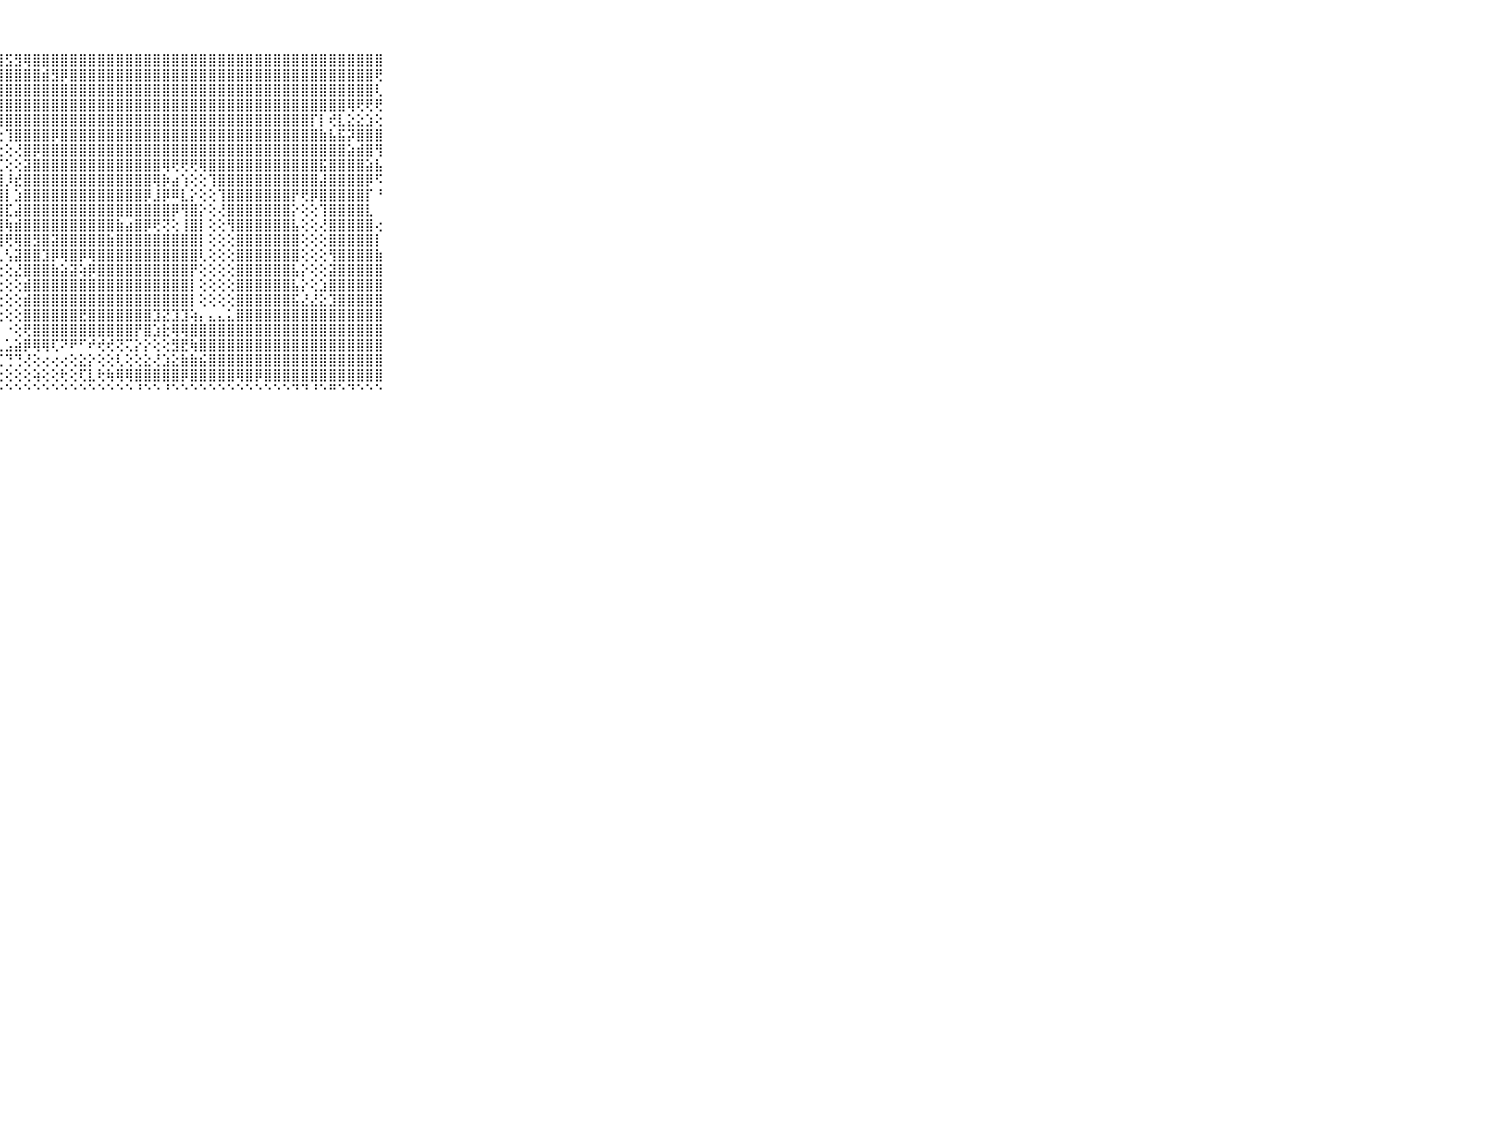

⠀⠀⠀⠀⠀⠀⠀⠀⠀⠀⠀⣜⣕⣕⣕⣽⢷⣾⣿⣷⣿⣿⣿⣿⣿⣿⣵⣿⣫⣻⢿⣿⣿⣿⣿⣿⣿⣿⣿⣿⣿⣿⣿⣿⣿⣿⣿⣿⣿⣿⣿⣿⣿⣿⣿⣿⣿⣿⣿⣿⣿⣿⣿⣿⣿⣿⣿⣿⣿⠀⠀⠀⠀⠀⠀⠀⠀⠀⠀⠀⠀
⠀⠀⠀⠀⠀⠀⠀⠀⠀⠀⠀⢕⣵⡼⢯⢟⣷⣿⢿⢿⣿⣿⣿⣿⣿⣿⣿⣿⣿⣿⣿⣿⣾⣻⡿⣿⣿⣿⣿⣿⣿⣿⣿⣿⣿⣿⣿⣿⣿⣿⣿⣿⣿⣿⣿⣿⣿⣿⣿⣿⣿⣿⣿⣿⣿⣿⣿⣿⢟⠀⠀⠀⠀⠀⠀⠀⠀⠀⠀⠀⠀
⠀⠀⠀⠀⠀⠀⠀⠀⠀⠀⠀⢕⡕⢕⢗⣗⣝⣜⣜⣹⣻⣿⣿⣿⣿⣿⣿⣿⣿⣿⣿⣿⣿⣿⣿⣿⣿⣿⣿⣿⣿⣿⣿⣿⣿⣿⣿⣿⣿⣿⣿⣿⣿⣿⣿⣿⣿⣿⣿⣿⣿⣿⣿⣿⣿⣿⣿⣿⢇⠀⠀⠀⠀⠀⠀⠀⠀⠀⠀⠀⠀
⠀⠀⠀⠀⠀⠀⠀⠀⠀⠀⠀⣗⣱⣷⣿⢿⢟⢟⢎⢇⢕⢝⢝⢟⢻⣿⣿⣿⣿⣿⣿⣿⣿⣿⣿⣿⣿⣿⣿⣿⣿⣿⣿⣿⣿⣿⣿⣿⣿⣿⣿⣿⣿⣿⣿⣿⣿⣿⣿⣿⣿⣿⣿⣿⣿⢿⢟⢟⢟⠀⠀⠀⠀⠀⠀⠀⠀⠀⠀⠀⠀
⠀⠀⠀⠀⠀⠀⠀⠀⠀⠀⠀⠟⠏⠕⠔⠕⢑⢅⢔⣕⡕⢕⢕⢕⢕⢜⢝⢿⣿⣿⣿⣿⣿⣿⣿⣿⣿⣿⣿⣿⣿⣿⣿⣿⣿⣿⣿⣿⣿⣿⣿⣿⣿⣿⣿⣿⣿⣿⣿⣿⣿⡏⡇⢞⣇⣕⣕⣱⢕⠀⠀⠀⠀⠀⠀⠀⠀⠀⠀⠀⠀
⠀⠀⠀⠀⠀⠀⠀⠀⠀⠀⠀⢀⠀⠀⠀⠀⠀⠀⠁⠁⠘⠝⢷⣵⡕⢕⢕⢕⢹⣿⣿⣿⣿⡿⣿⣿⣿⣿⣿⣿⣿⣿⣿⣿⣿⣿⣿⣿⣿⣿⣿⣿⣿⣿⣿⣿⣿⣿⣿⣿⣿⣿⣷⣧⣯⡽⣿⣿⣿⠀⠀⠀⠀⠀⠀⠀⠀⠀⠀⠀⠀
⠀⠀⠀⠀⠀⠀⠀⠀⠀⠀⠀⠉⠙⠛⠓⠖⠔⠀⠀⠀⠀⠀⢀⠘⢿⣧⡕⢕⢕⢜⣿⡿⣿⣿⣿⣿⣿⣿⣿⣿⣿⣿⣿⣿⣿⣿⣿⣿⣿⣿⣿⣿⣿⣿⣿⣿⣿⣿⣿⣿⣿⣿⣿⣿⣿⣵⣾⣿⢻⠀⠀⠀⠀⠀⠀⠀⠀⠀⠀⠀⠀
⠀⠀⠀⠀⠀⠀⠀⠀⠀⠀⠀⠀⢀⠀⠀⠀⢀⠁⠄⠄⢐⢐⠄⠀⢈⢻⣿⣎⢕⢕⣽⣿⣿⣿⣿⣿⣿⣿⣿⣿⣿⣿⣿⣿⣿⢿⢟⢟⢟⢿⣿⣿⣿⣿⣿⣿⣿⣿⣿⣿⣿⣿⣯⣿⣿⣿⣿⣵⣧⠀⠀⠀⠀⠀⠀⠀⠀⠀⠀⠀⠀
⠀⠀⠀⠀⠀⠀⠀⠀⠀⠀⠀⣕⢕⢔⢔⢕⢔⢔⢀⢀⢀⠀⠄⠀⢐⢜⣿⣿⡸⣞⣿⣿⣿⣿⣿⣿⣿⣿⣿⣿⣿⣿⣿⣿⢿⡷⣴⢱⢕⢕⢹⣿⣿⣿⣿⣿⣿⣿⣿⣿⣿⣿⣼⣿⣿⣿⣿⡿⠫⠀⠀⠀⠀⠀⠀⠀⠀⠀⠀⠀⠀
⠀⠀⠀⠀⠀⠀⠀⠀⠀⠀⠀⣿⣿⣿⣷⣧⣵⣕⣕⢕⢕⢔⢔⢄⢔⢅⣽⣿⡇⣱⣿⣿⣿⣿⣿⣿⣿⣿⣿⣿⣿⣿⣿⡿⣸⡿⠿⣇⡕⢕⢕⢹⣿⣿⣿⣿⣿⣿⣿⡟⢟⡿⣿⣿⣿⣿⣿⡏⠘⠀⠀⠀⠀⠀⠀⠀⠀⠀⠀⠀⠀
⠀⠀⠀⠀⠀⠀⠀⠀⠀⠀⠀⣿⣿⣿⣿⣿⣿⣿⣿⣿⣾⣷⣵⣱⡕⢕⣿⣿⣏⣼⣿⣿⣿⣿⣿⣿⣿⣿⣿⣿⣿⣿⣿⣿⣿⣿⡿⢻⣿⡕⢕⢜⣿⣿⣿⣿⣿⣿⣿⡕⢕⢕⢹⣿⣿⣿⣿⣇⠀⠀⠀⠀⠀⠀⠀⠀⠀⠀⠀⠀⠀
⠀⠀⠀⠀⠀⠀⠀⠀⠀⠀⠀⣿⣿⣿⣿⣿⣿⣿⣿⣿⣿⣿⣿⣿⣿⣿⣿⣿⢷⣾⣿⣿⣿⣿⣿⣿⣿⣿⣿⣿⣷⣴⣿⡿⢟⢝⢕⢸⣿⡇⢕⢕⢻⣿⣿⣿⣿⣿⣿⣧⢕⢕⢜⣿⣿⣿⣿⣿⢔⠀⠀⠀⠀⠀⠀⠀⠀⠀⠀⠀⠀
⠀⠀⠀⠀⠀⠀⠀⠀⠀⠀⠀⣿⣿⣿⣿⣿⣿⣿⣿⣿⣿⣿⣿⣿⣿⣿⣿⣿⢟⢿⣿⣻⣿⣽⣿⣿⣿⣿⣿⣷⣿⣿⣿⣿⣿⣿⣿⣿⣿⡇⢕⢕⢕⣿⣿⣿⣿⣿⣿⣿⢕⢕⢕⣿⣿⣿⣿⣿⡇⠀⠀⠀⠀⠀⠀⠀⠀⠀⠀⠀⠀
⠀⠀⠀⠀⠀⠀⠀⠀⠀⠀⠀⣿⣿⣿⣿⣿⣿⣿⣿⣿⣿⣿⣿⣿⣿⣿⣿⢇⢣⣽⣿⣿⣹⡿⢿⣿⡿⢿⣿⣿⣿⣿⣿⣿⣿⣿⣿⣿⣿⢇⢕⢕⢕⣿⣿⣿⣿⣿⣿⣿⢕⢕⢕⢻⣿⣿⣿⣿⣷⠀⠀⠀⠀⠀⠀⠀⠀⠀⠀⠀⠀
⠀⠀⠀⠀⠀⠀⠀⠀⠀⠀⠀⣿⣿⣿⣿⣿⣿⣿⣿⣿⣿⣿⣿⣿⣿⣿⣿⢕⢕⣜⣿⣿⣿⣷⣵⣽⢵⡿⣿⣿⣿⣿⣿⣿⣿⣿⣿⣿⡟⢕⢕⢕⢕⣿⣿⣿⣿⣿⣿⣧⡕⢕⢕⣽⣿⣿⣿⣿⣿⠀⠀⠀⠀⠀⠀⠀⠀⠀⠀⠀⠀
⠀⠀⠀⠀⠀⠀⠀⠀⠀⠀⠀⣿⣿⣿⣿⣿⣿⣿⣿⣿⣿⣿⣿⣿⣿⣿⣿⢕⢕⢕⣾⣿⣿⣿⣿⣿⣿⣿⣿⣿⣿⣿⣿⣿⣿⣿⣿⣿⡇⢕⢕⢕⢕⣿⣿⣿⣿⣿⣿⣧⡕⢕⣱⣿⣿⣿⣿⣿⣿⠀⠀⠀⠀⠀⠀⠀⠀⠀⠀⠀⠀
⠀⠀⠀⠀⠀⠀⠀⠀⠀⠀⠀⣿⣿⣿⣿⣿⣿⣿⣿⣿⣿⣿⣿⣿⣿⣿⡿⢕⢕⢕⣾⣿⣿⣿⣿⣿⣿⣿⣿⣿⣿⣿⣿⣿⣿⣿⣿⣿⡇⢕⢕⢕⢕⣿⣿⣿⣿⣿⣿⣯⣜⣜⣕⣹⣿⣿⣿⣿⣿⠀⠀⠀⠀⠀⠀⠀⠀⠀⠀⠀⠀
⠀⠀⠀⠀⠀⠀⠀⠀⠀⠀⠀⠘⣿⣿⣿⣿⣿⣿⣿⣿⣿⣿⣿⣿⣿⣿⡇⢕⢕⢕⣿⣿⣿⣿⣿⣿⣟⣿⣿⣿⣿⣿⣿⣿⣹⣝⣹⣹⢵⡄⣄⣄⣅⣿⣿⣿⣿⣿⣿⣿⣿⣿⣿⣿⣿⣿⣿⣿⣿⠀⠀⠀⠀⠀⠀⠀⠀⠀⠀⠀⠀
⠀⠀⠀⠀⠀⠀⠀⠀⠀⠀⠀⠀⠘⡟⣿⣿⣿⣿⣿⣿⢿⣿⣿⢿⢿⢿⢇⠁⠐⢕⢟⣿⣿⣿⣿⣿⣿⣿⣿⣿⣿⣿⡟⣿⣱⣗⢿⢿⣿⣿⣿⣿⣿⣿⣿⣿⣿⣿⣿⣿⣿⣿⣿⣿⣿⣿⣿⣿⣿⠀⠀⠀⠀⠀⠀⠀⠀⠀⠀⠀⠀
⠀⠀⠀⠀⠀⠀⠀⠀⠀⠀⠀⢤⢄⡄⢕⢕⢕⢕⢕⢱⢕⢕⢕⢕⢕⢅⣅⣄⣡⣵⡿⢿⢿⢏⠝⠟⠋⠞⢞⢞⢝⢍⡕⡕⢕⢕⣻⣟⢷⣿⣿⣿⣿⣿⣿⣿⣿⣿⣿⣿⣿⣿⣿⣿⣿⣿⣿⣿⣿⠀⠀⠀⠀⠀⠀⠀⠀⠀⠀⠀⠀
⠀⠀⠀⠀⠀⠀⠀⠀⠀⠀⠀⠕⢕⣵⣕⣵⣵⣵⣵⣷⣷⡷⢾⠿⠿⢟⢛⢋⢙⢙⢜⢕⢔⢔⢔⢕⣕⡕⢕⢕⢇⢕⢕⣕⢜⣱⣕⣷⣷⣮⣿⣿⣿⣿⣿⣿⣿⣿⣿⣿⣿⣿⣿⣿⣿⣿⣿⣿⣿⠀⠀⠀⠀⠀⠀⠀⠀⠀⠀⠀⠀
⠀⠀⠀⠀⠀⠀⠀⠀⠀⠀⠀⠞⠟⢟⢛⠙⠙⢉⢅⢕⢰⢔⢕⢕⢕⢕⢕⢕⢕⢕⢕⢵⢕⢕⢗⢕⢏⣇⢗⢷⢿⢿⣿⣿⣿⣿⣿⡿⣿⣿⣿⣿⣿⢿⣿⡿⣿⣿⣿⣿⣿⣿⣿⣿⣿⣿⣿⣿⣿⠀⠀⠀⠀⠀⠀⠀⠀⠀⠀⠀⠀
⠀⠀⠀⠀⠀⠀⠀⠀⠀⠀⠀⠀⠀⠀⠀⠐⠀⠐⠑⠑⠑⠑⠑⠑⠑⠑⠑⠑⠑⠑⠑⠑⠑⠑⠑⠑⠑⠑⠑⠑⠑⠑⠘⠑⠑⠘⠑⠑⠑⠑⠑⠑⠑⠑⠑⠑⠑⠑⠑⠙⠙⠘⠑⠛⠑⠙⠑⠑⠑⠀⠀⠀⠀⠀⠀⠀⠀⠀⠀⠀⠀